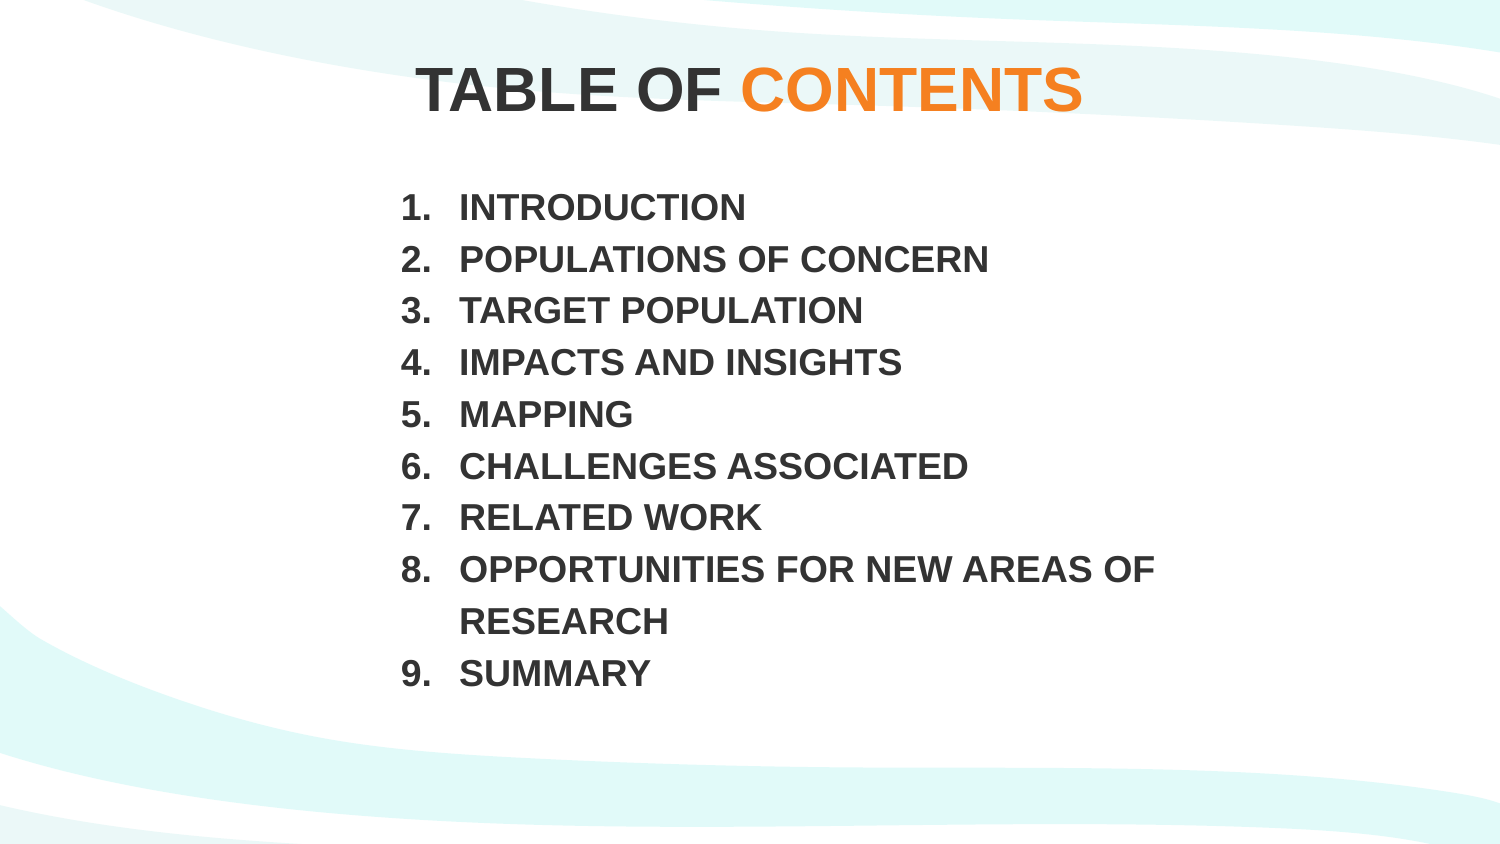

# TABLE OF CONTENTS
INTRODUCTION
POPULATIONS OF CONCERN
TARGET POPULATION
IMPACTS AND INSIGHTS
MAPPING
CHALLENGES ASSOCIATED
RELATED WORK
OPPORTUNITIES FOR NEW AREAS OF RESEARCH
SUMMARY